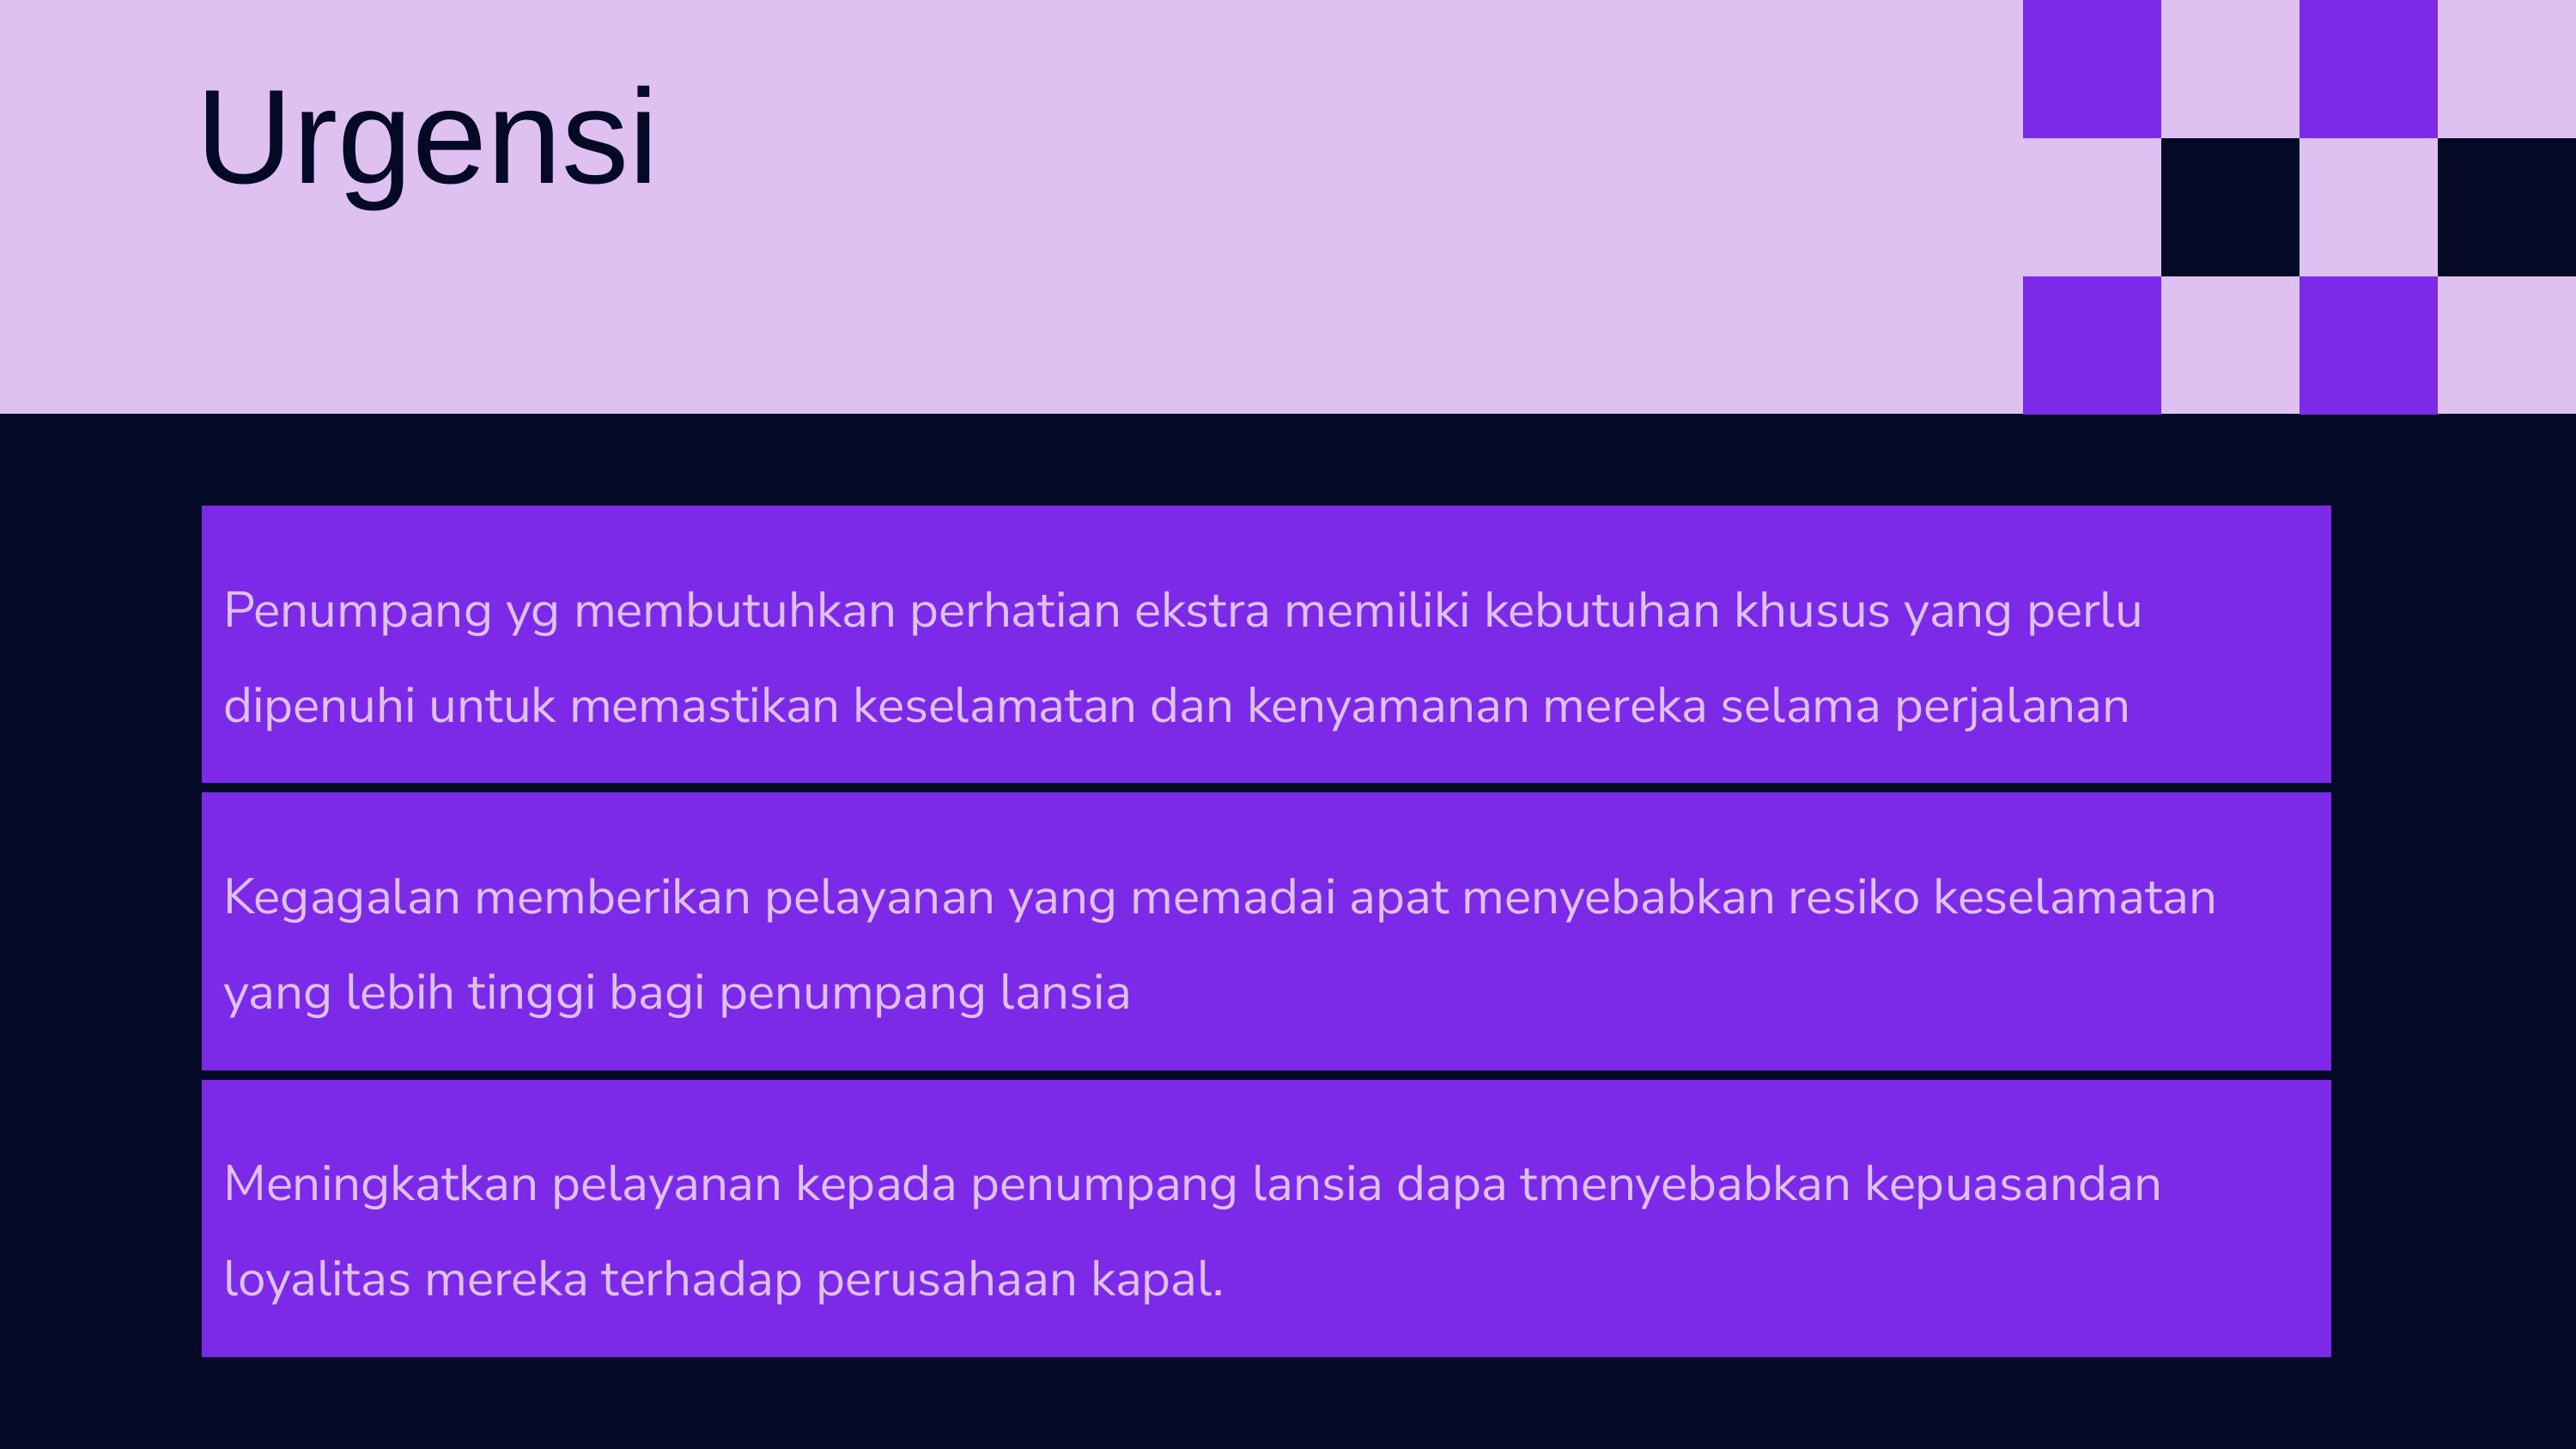

Urgensi

| Penumpang yg membutuhkan perhatian ekstra memiliki kebutuhan khusus yang perlu dipenuhi untuk memastikan keselamatan dan kenyamanan mereka selama perjalanan |
| --- |
| Kegagalan memberikan pelayanan yang memadai apat menyebabkan resiko keselamatan yang lebih tinggi bagi penumpang lansia |
| Meningkatkan pelayanan kepada penumpang lansia dapa tmenyebabkan kepuasandan loyalitas mereka terhadap perusahaan kapal. |